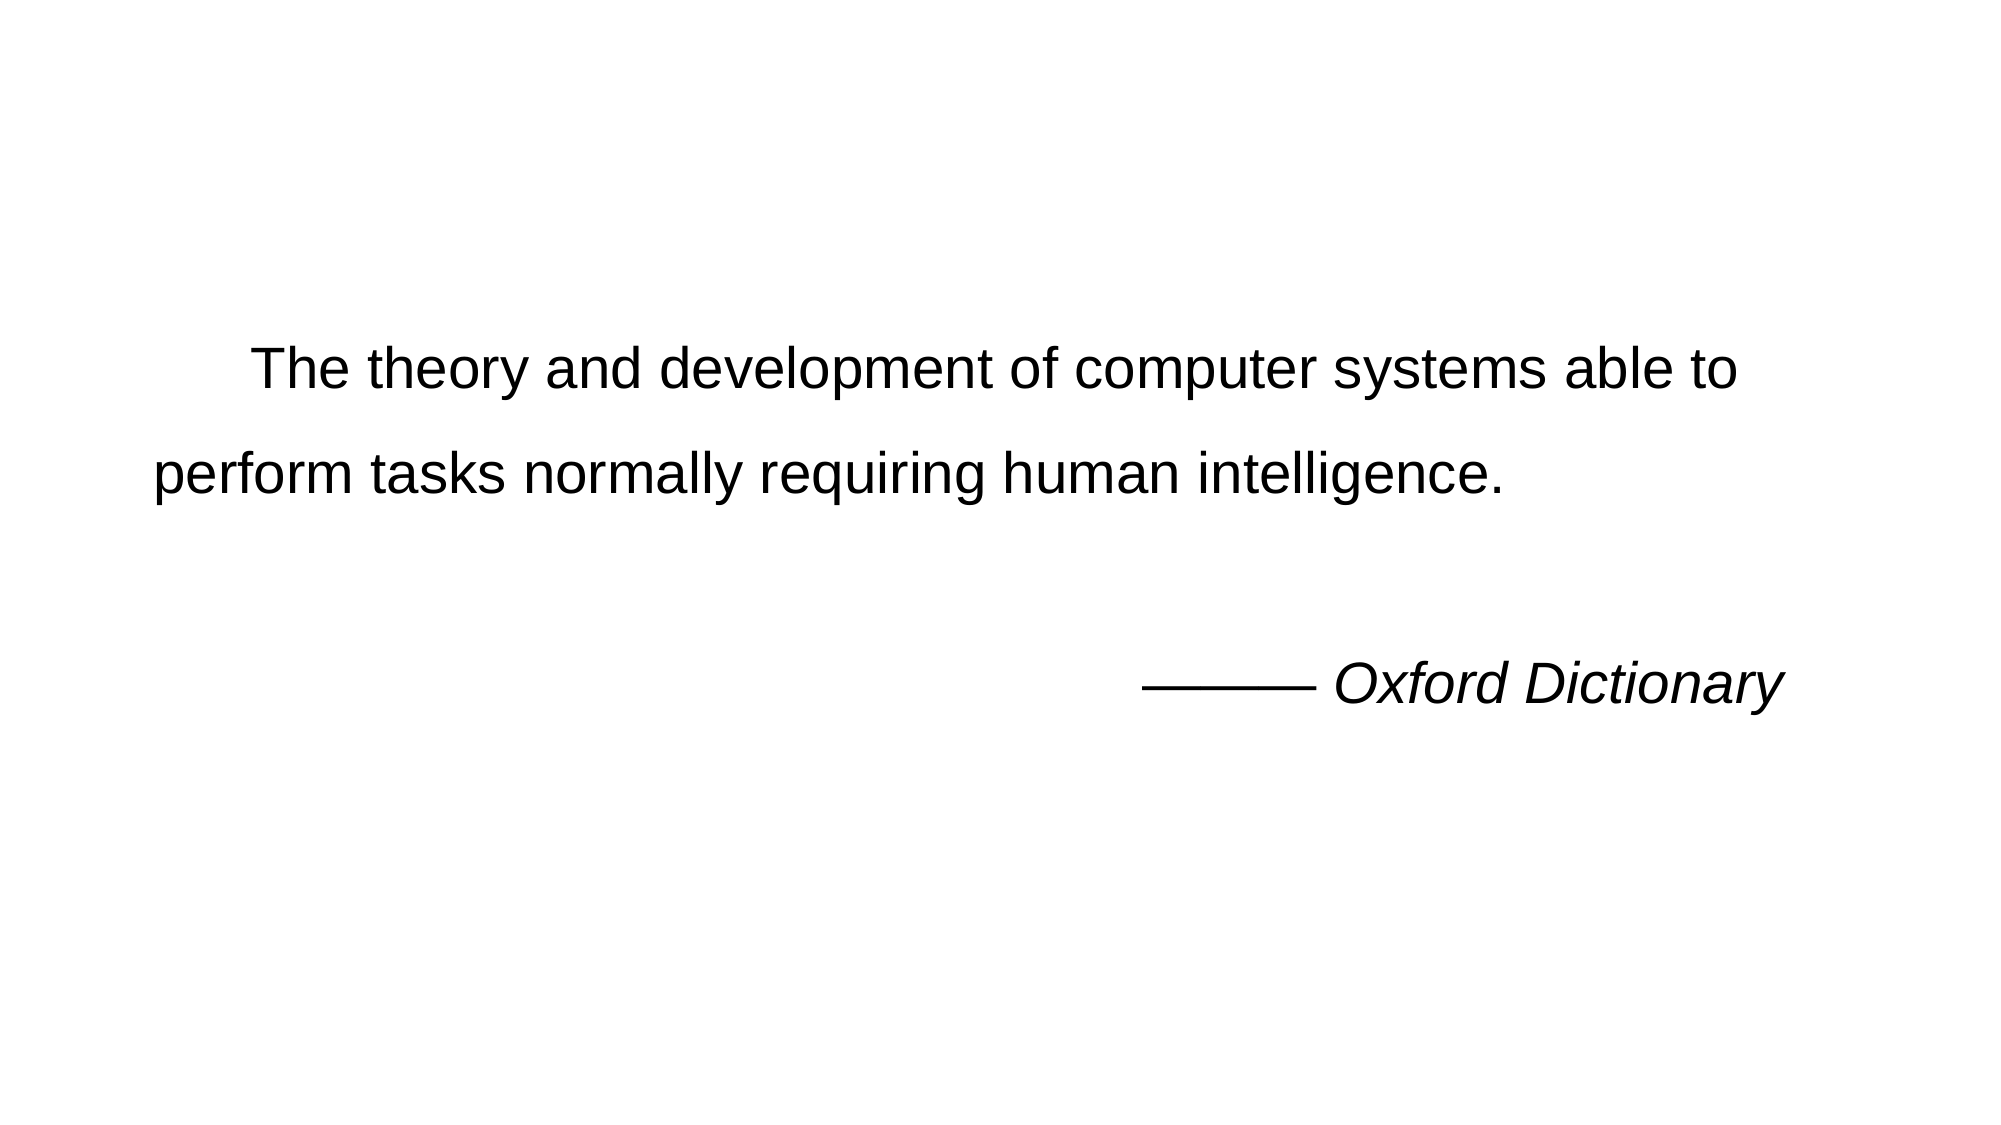

The theory and development of computer systems able to perform tasks normally requiring human intelligence.

	 ——— Oxford Dictionary---